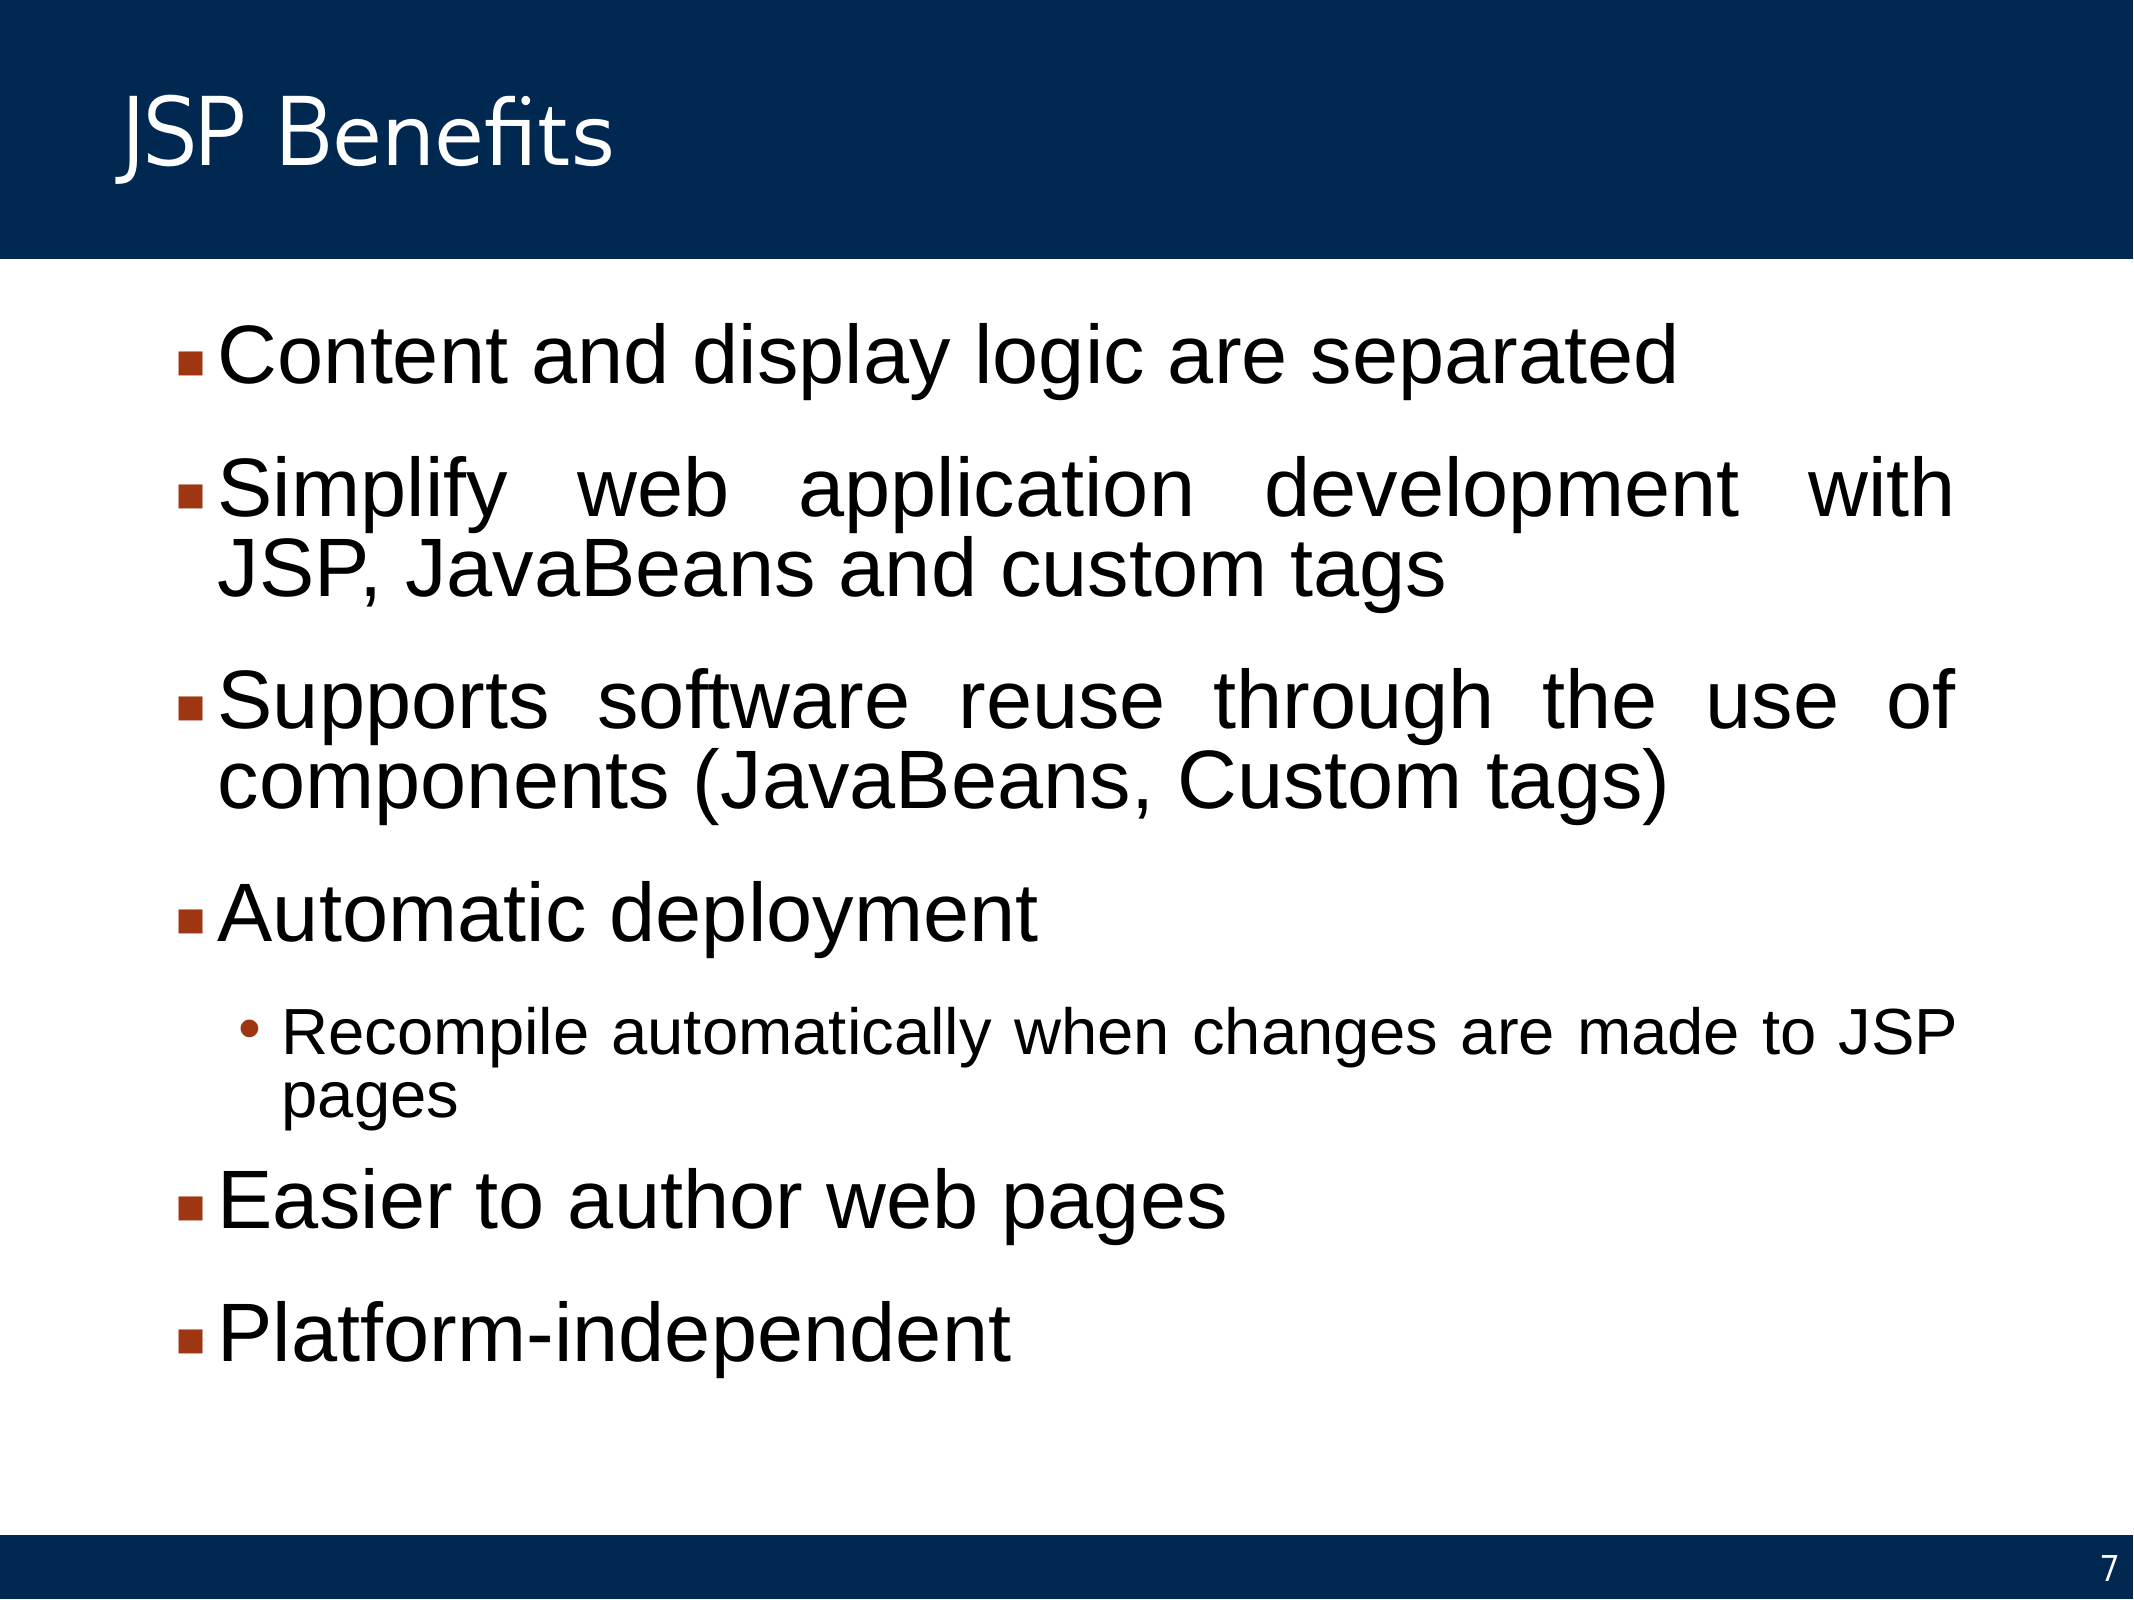

# JSP Benefits
Content and display logic are separated
Simplify web application development with JSP, JavaBeans and custom tags
Supports software reuse through the use of components (JavaBeans, Custom tags)
Automatic deployment
Recompile automatically when changes are made to JSP pages
Easier to author web pages
Platform-independent